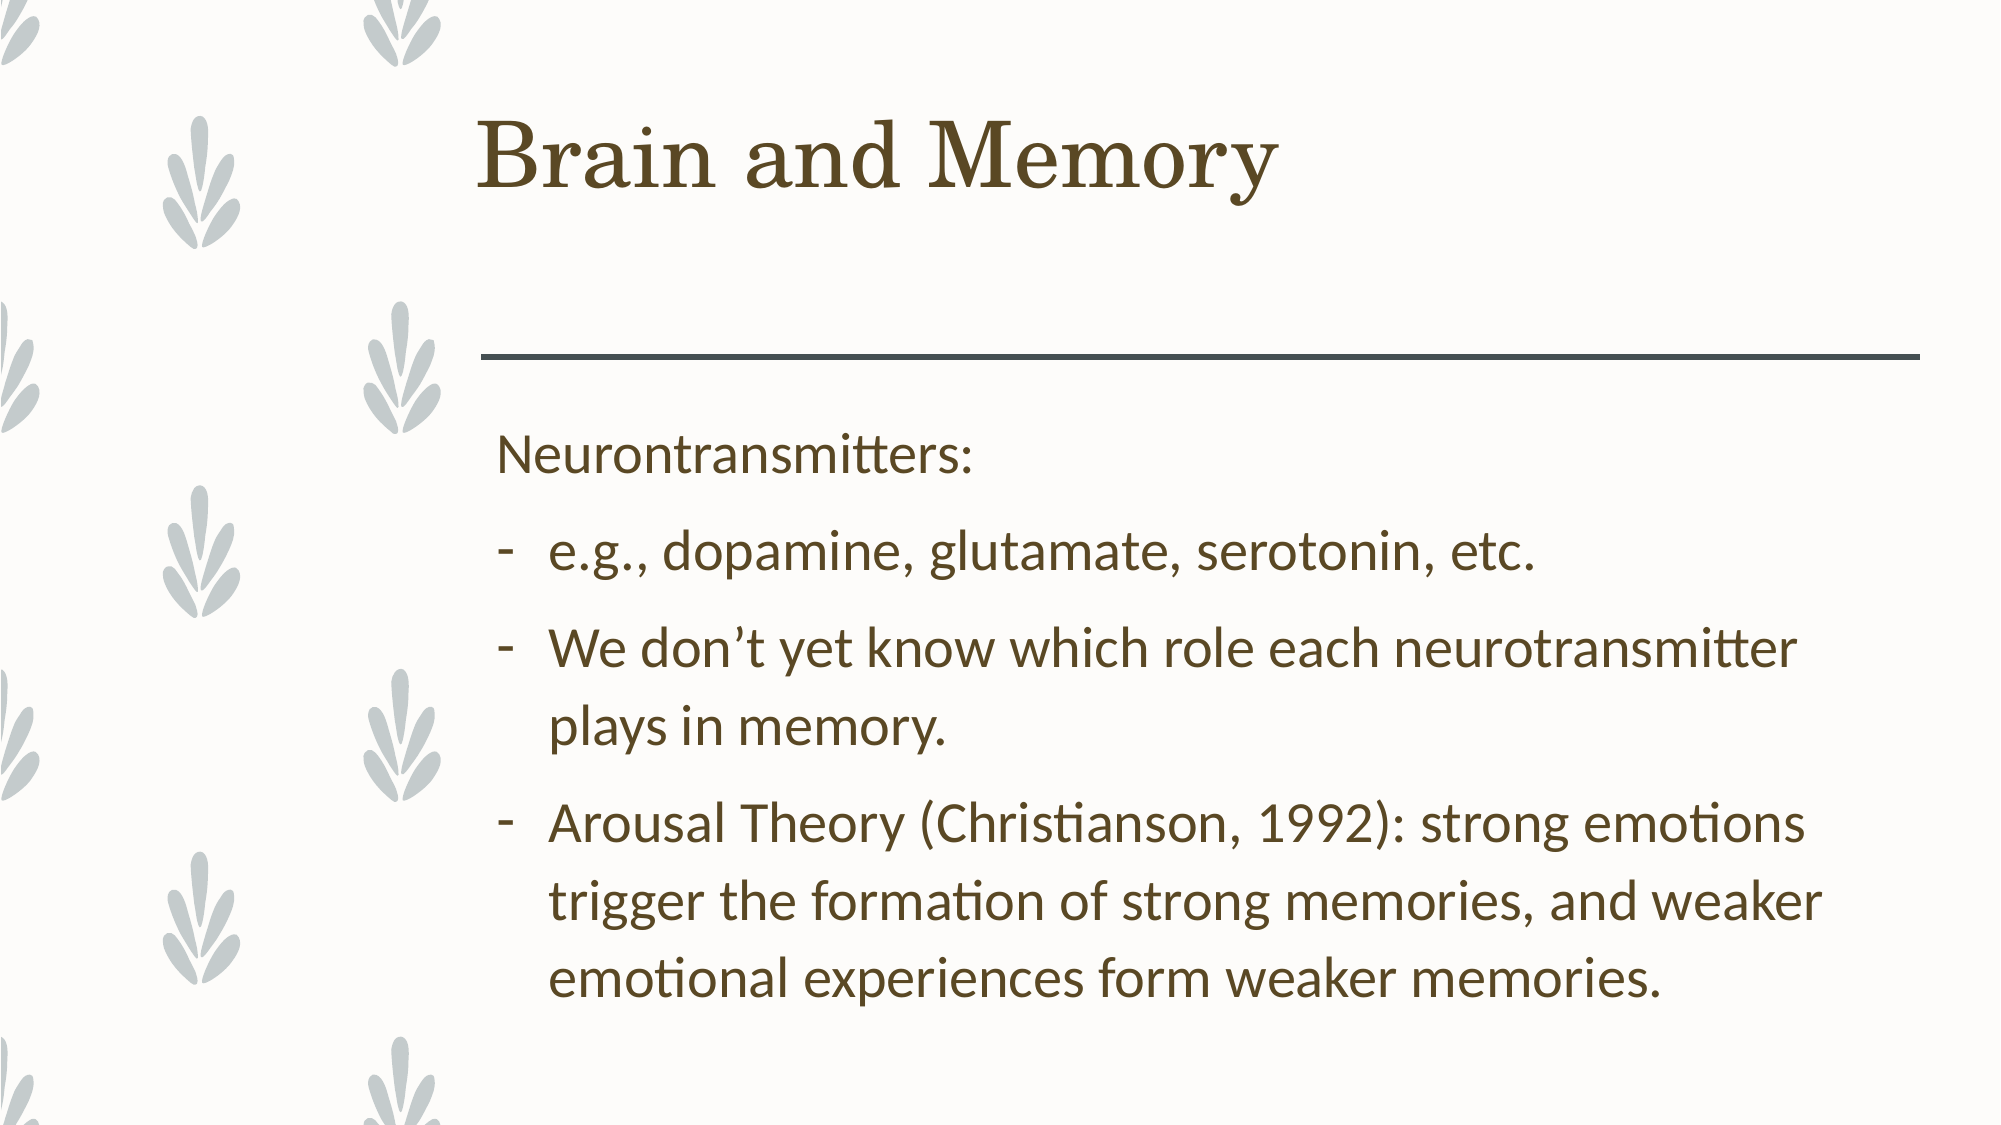

# Brain and Memory
Neurontransmitters:
e.g., dopamine, glutamate, serotonin, etc.
We don’t yet know which role each neurotransmitter plays in memory.
Arousal Theory (Christianson, 1992): strong emotions trigger the formation of strong memories, and weaker emotional experiences form weaker memories.